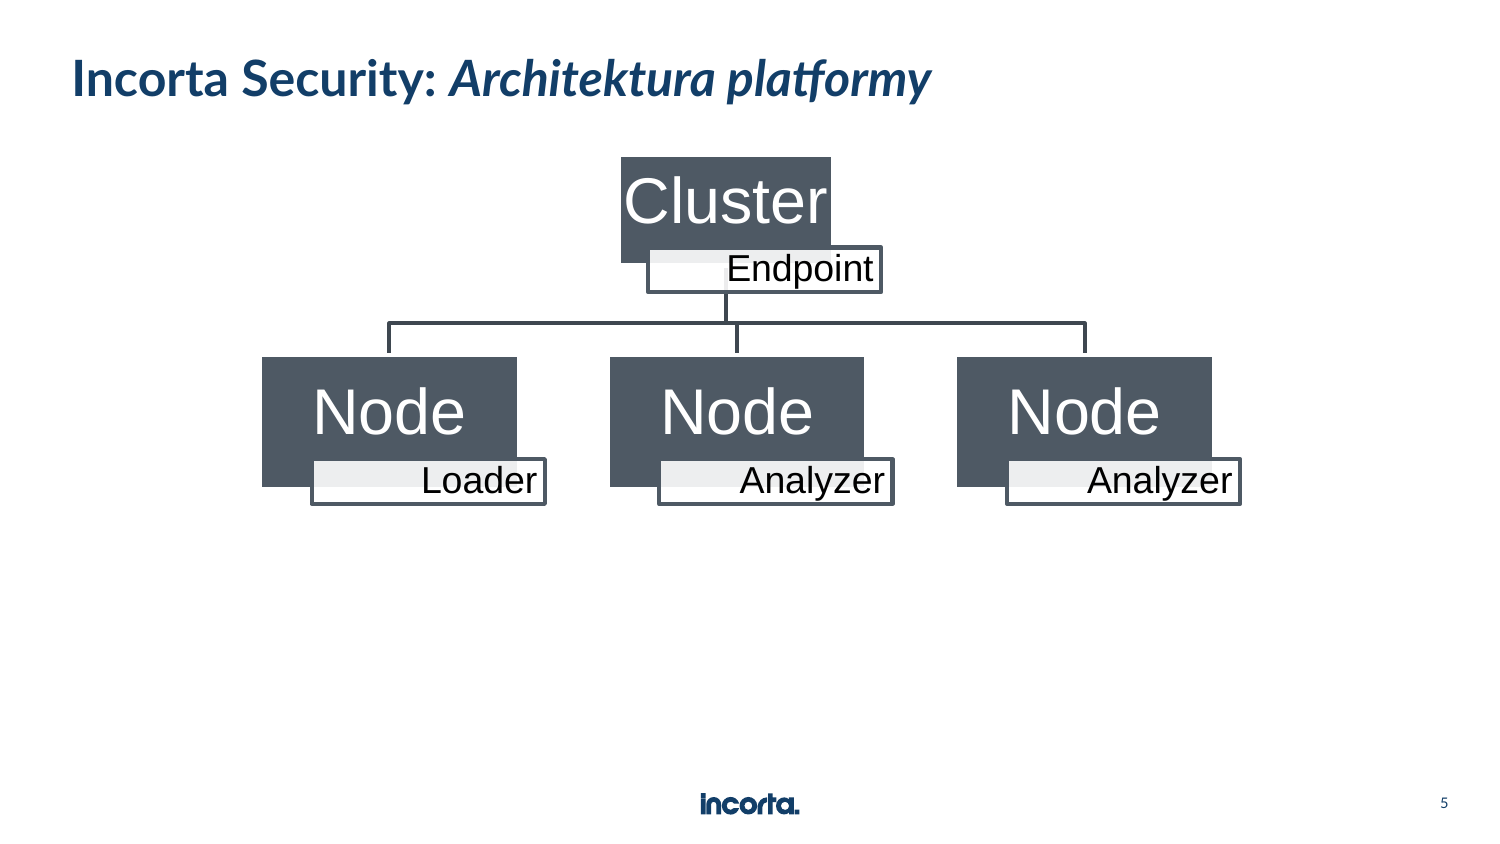

# Incorta Security: Architektura platformy
Cluster
Endpoint
Node
Loader
Node
Analyzer
Node
Analyzer